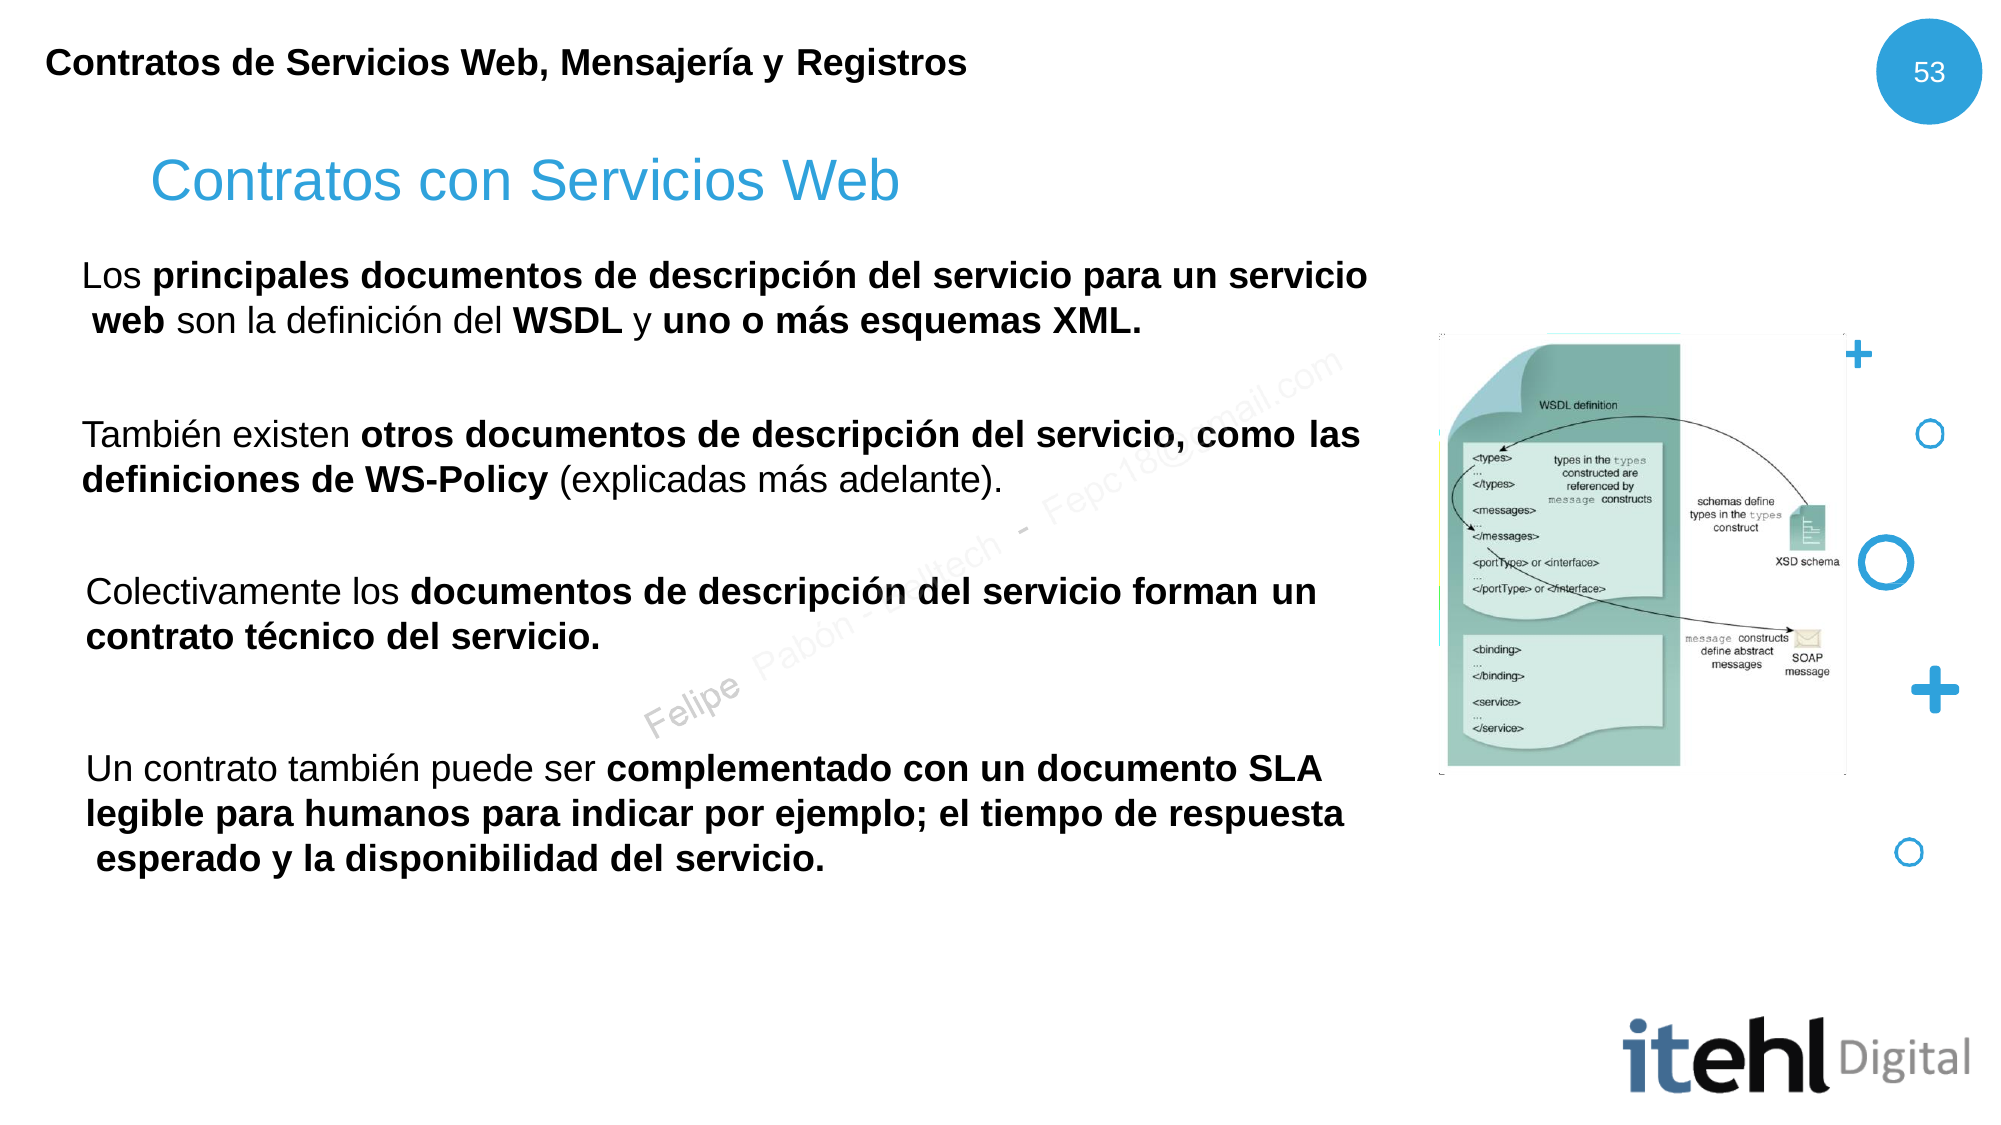

Contratos de Servicios Web, Mensajería y Registros
53
# Contratos con Servicios Web
Los principales documentos de descripción del servicio para un servicio  web son la definición del WSDL y uno o más esquemas XML.

También existen otros documentos de descripción del servicio, como las
definiciones de WS-Policy (explicadas más adelante).

Colectivamente los documentos de descripción del servicio forman un
contrato técnico del servicio.

Un contrato también puede ser complementado con un documento SLA  legible para humanos para indicar por ejemplo; el tiempo de respuesta  esperado y la disponibilidad del servicio.